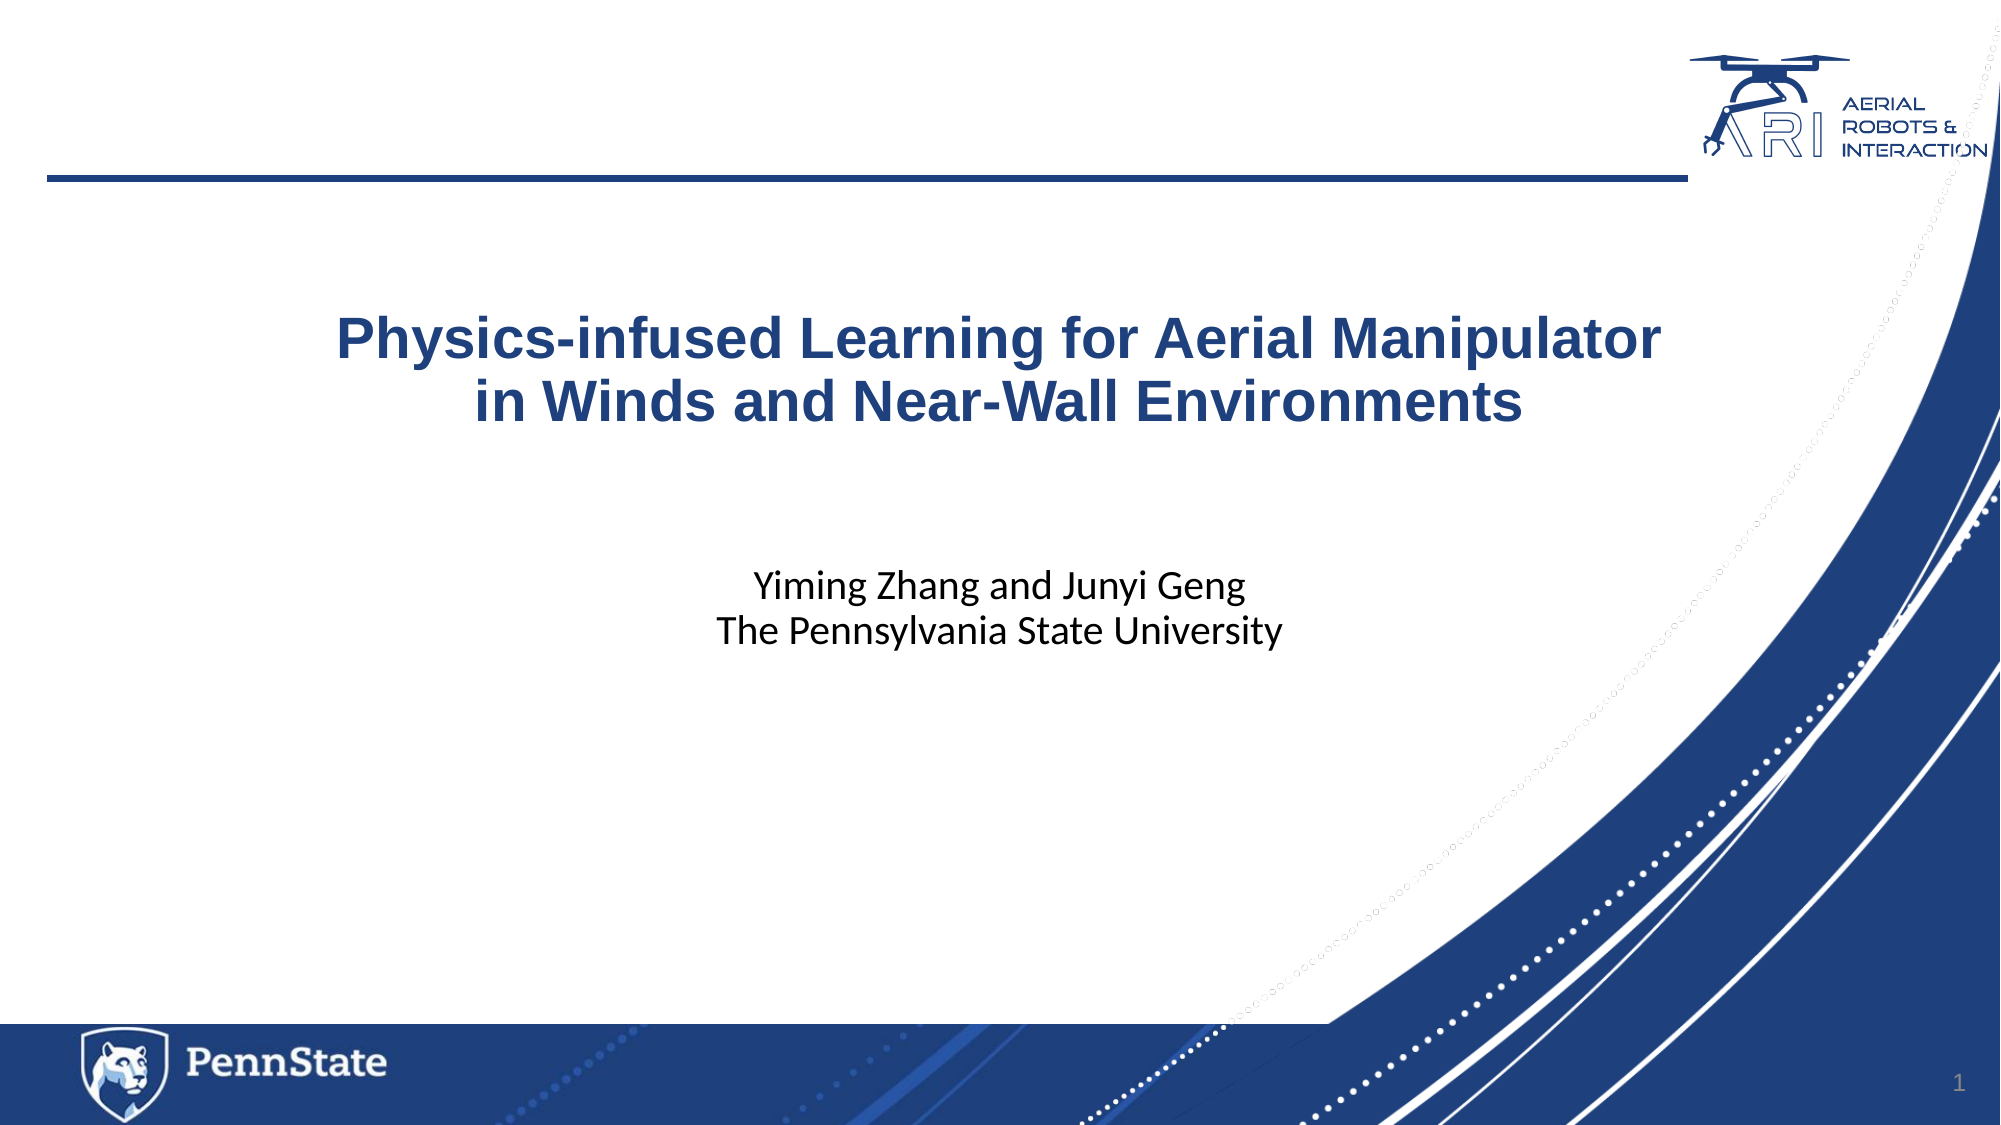

# Physics-infused Learning for Aerial Manipulator
in Winds and Near-Wall Environments
Yiming Zhang and Junyi Geng
The Pennsylvania State University